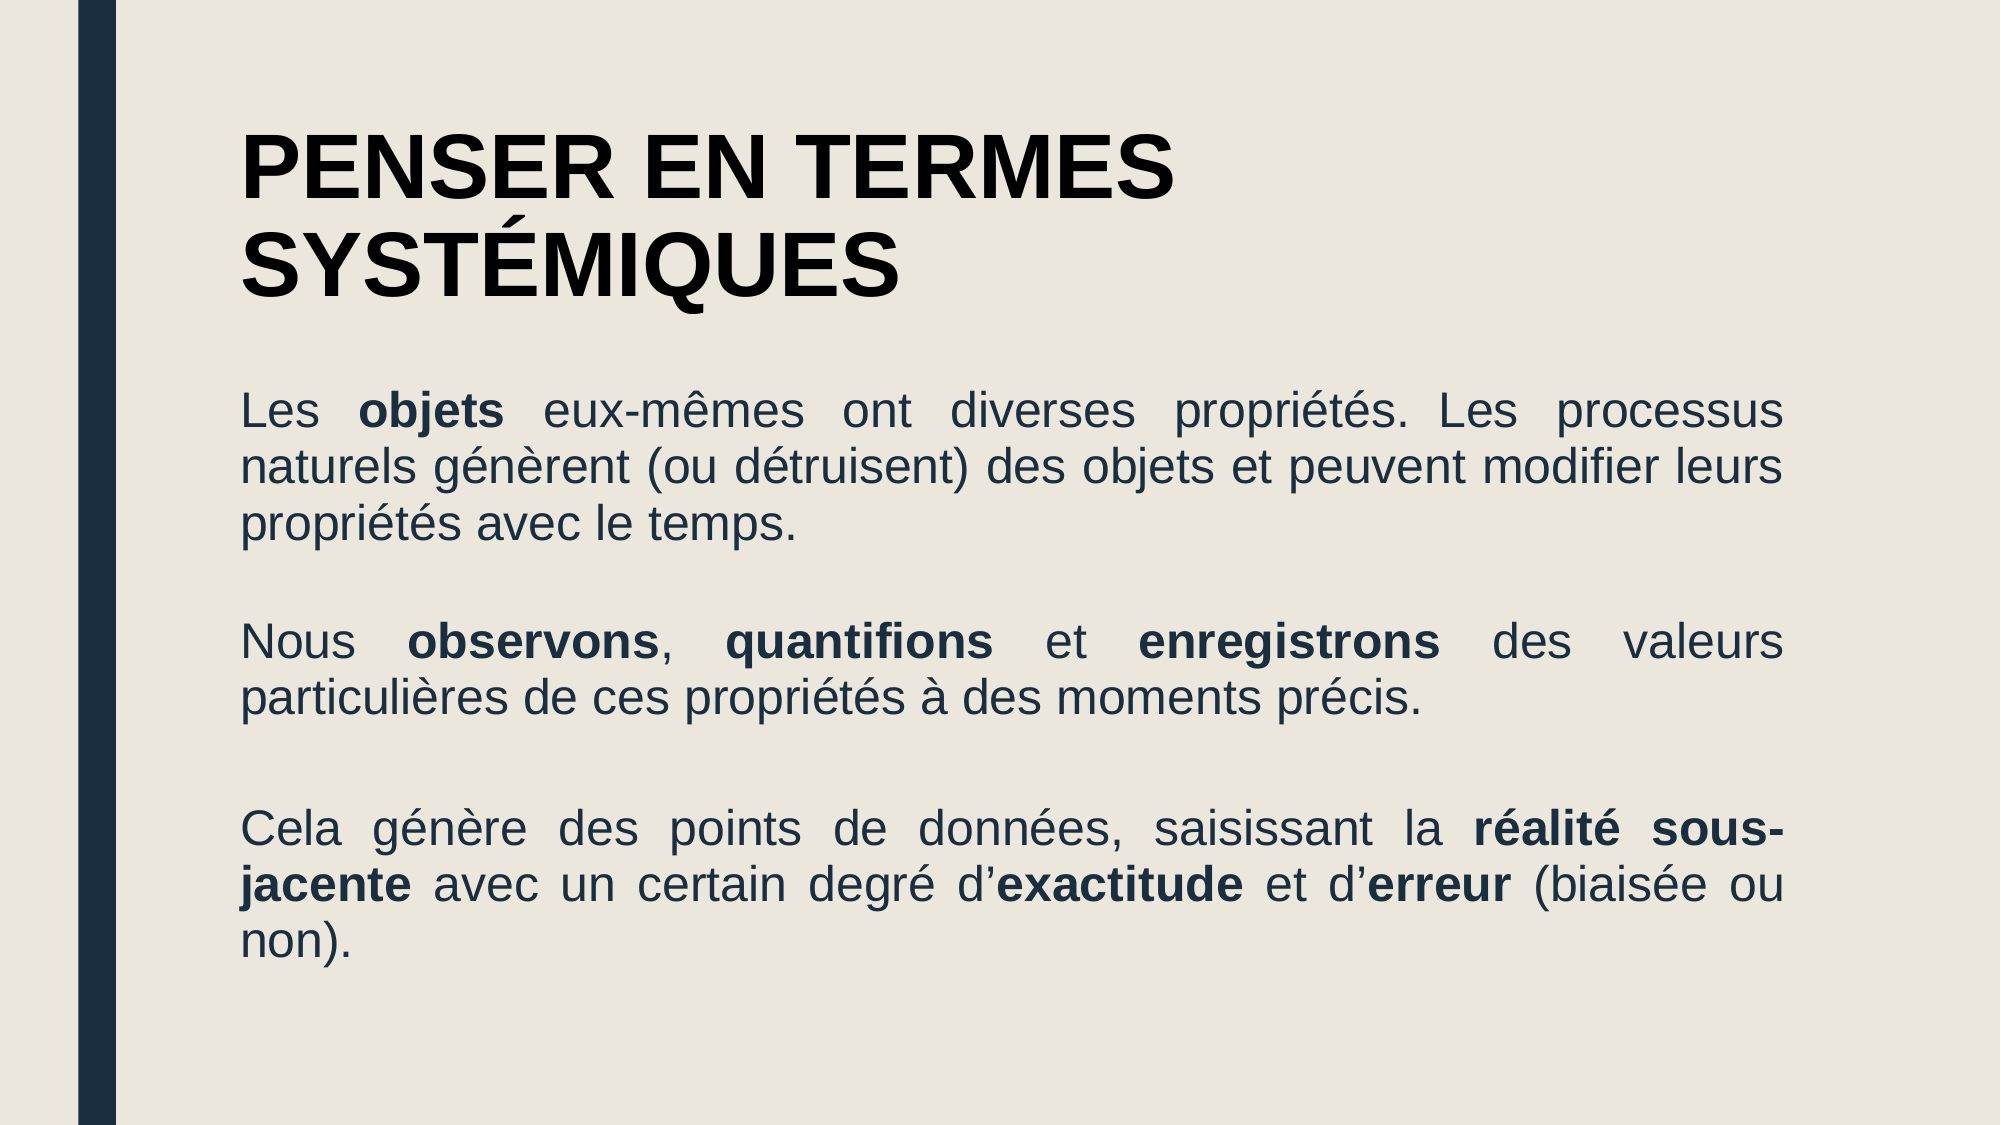

# Penser en termes systémiques
Les objets eux-mêmes ont diverses propriétés.  Les processus naturels génèrent (ou détruisent) des objets et peuvent modifier leurs propriétés avec le temps.

Nous observons, quantifions et enregistrons des valeurs particulières de ces propriétés à des moments précis.

Cela génère des points de données, saisissant la réalité sous-jacente avec un certain degré d’exactitude et d’erreur (biaisée ou non).